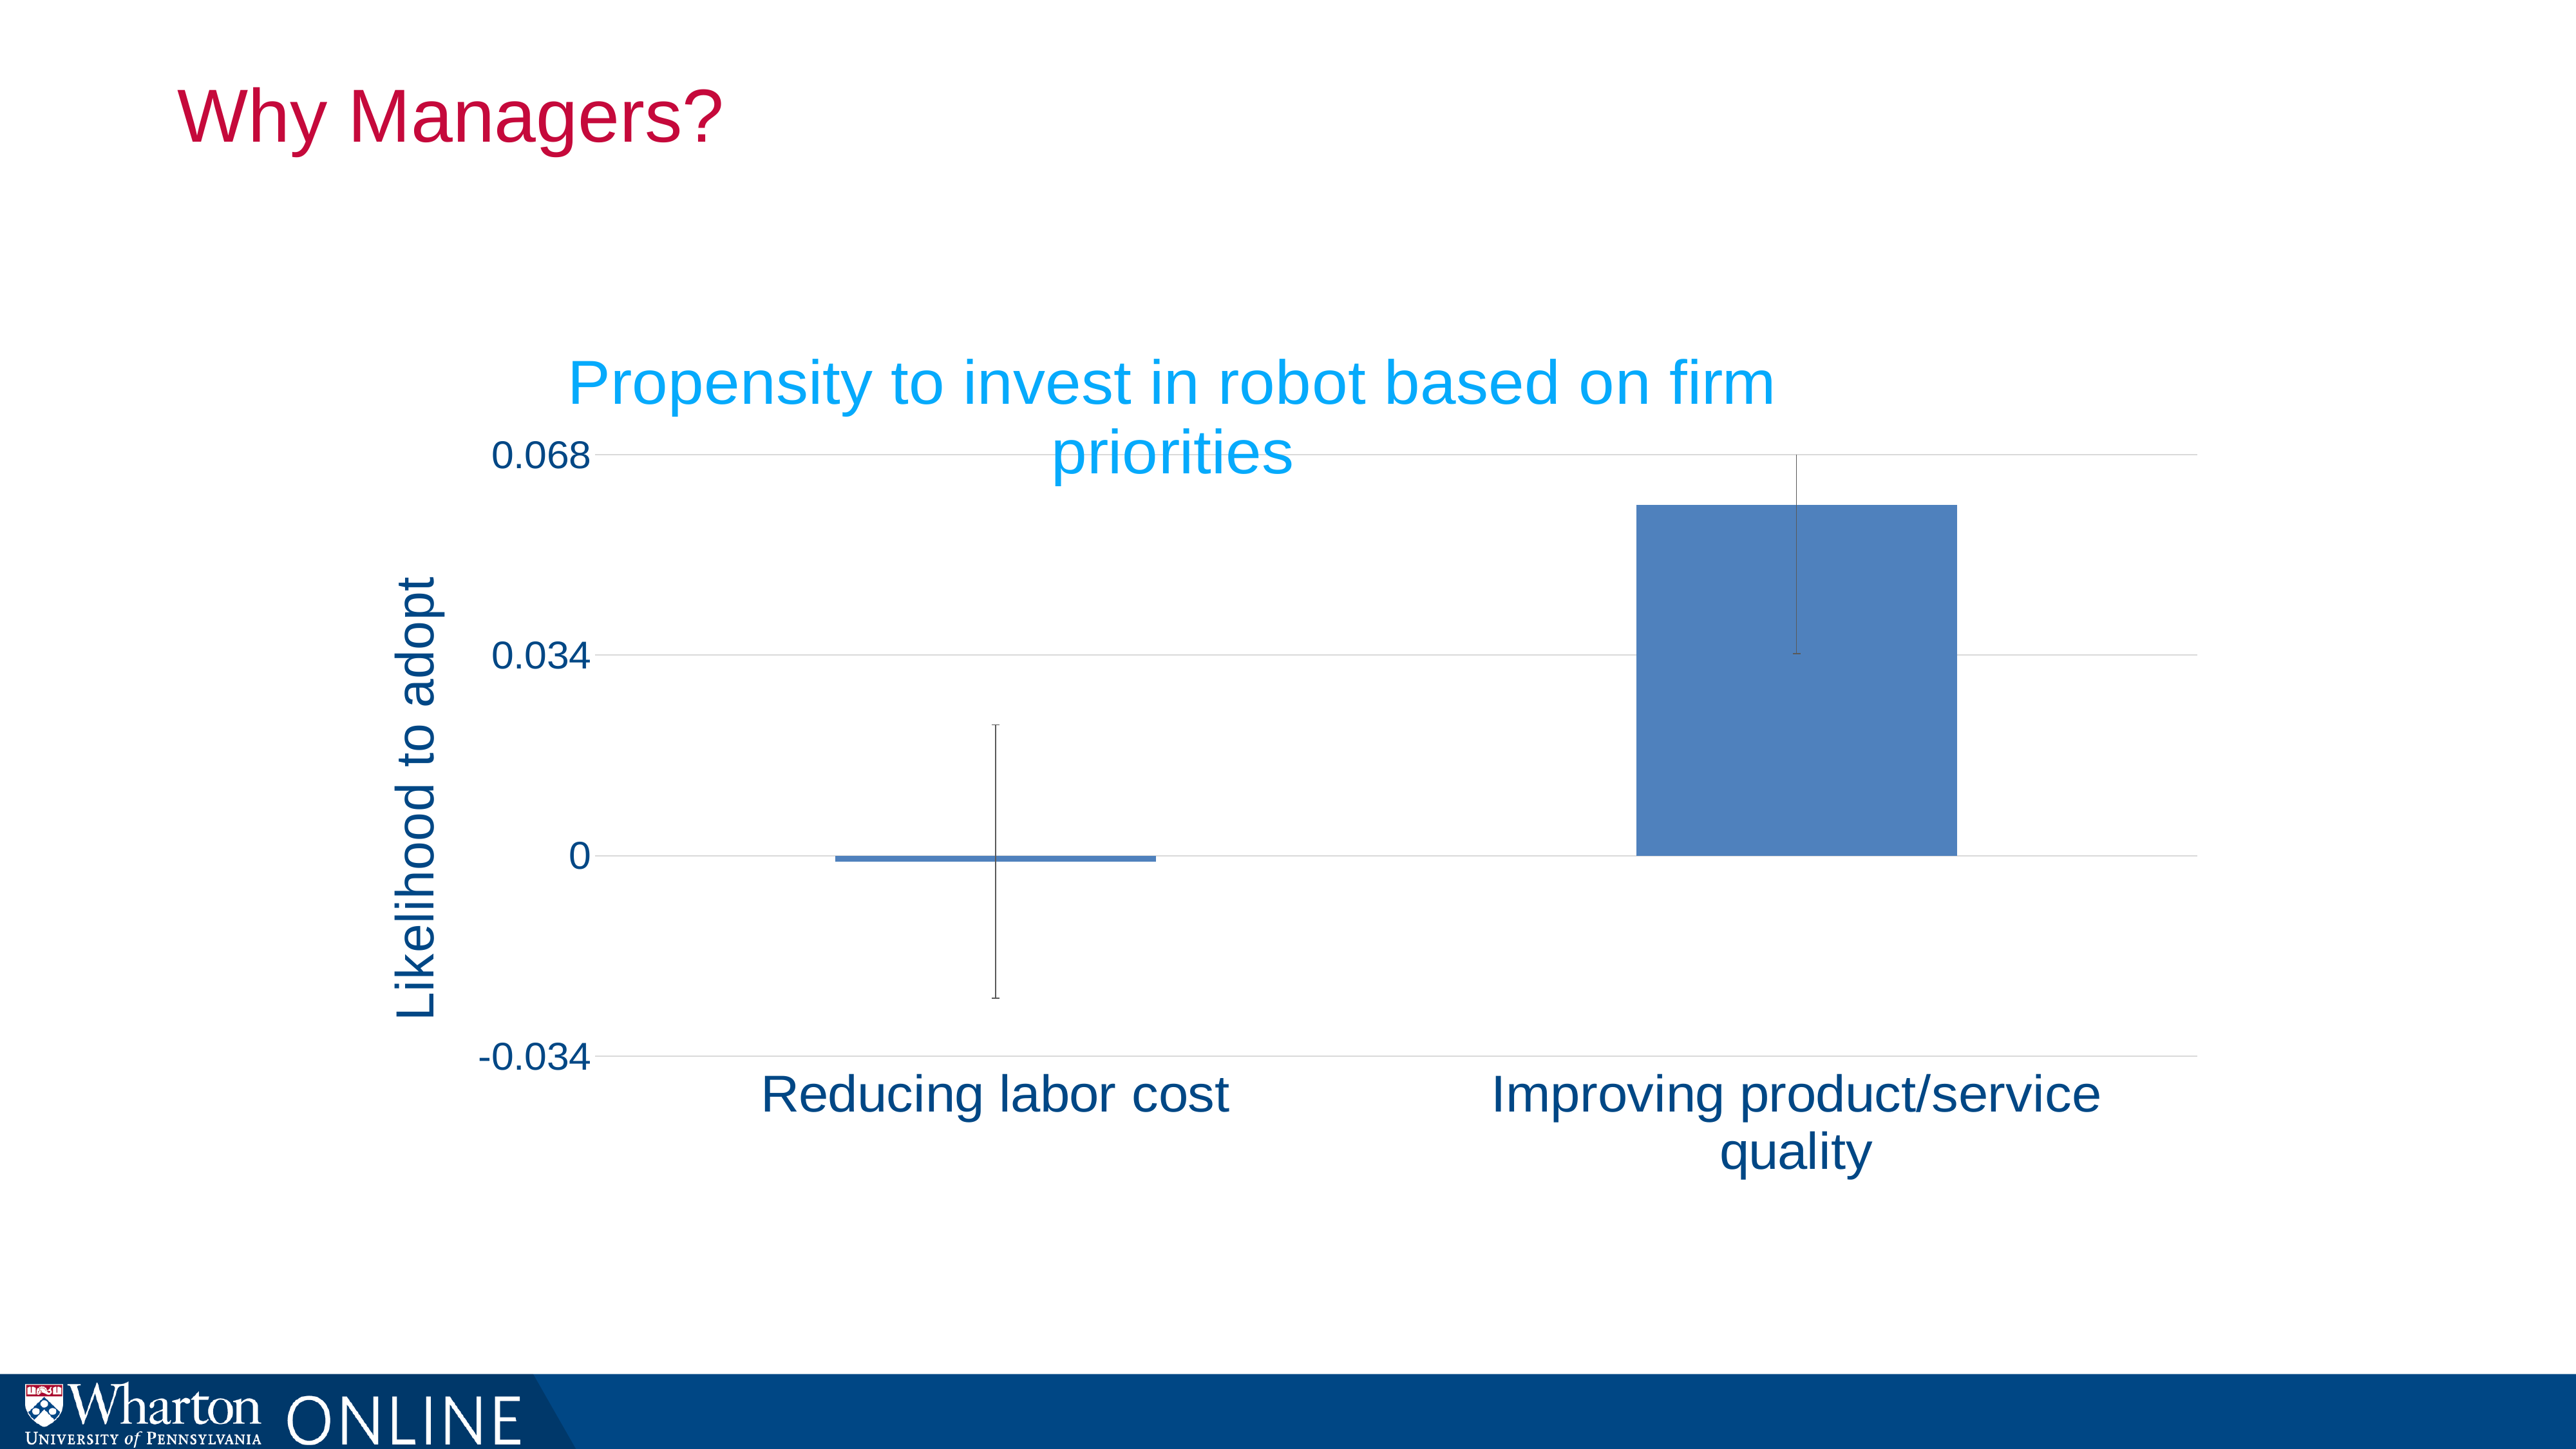

# Why Managers?

### Chart: Propensity to invest in robot based on firm priorities

| Category | Series1 |
|---|---|
| Reducing labor cost | -0.001 |
| Improving product/service quality | 0.059 |